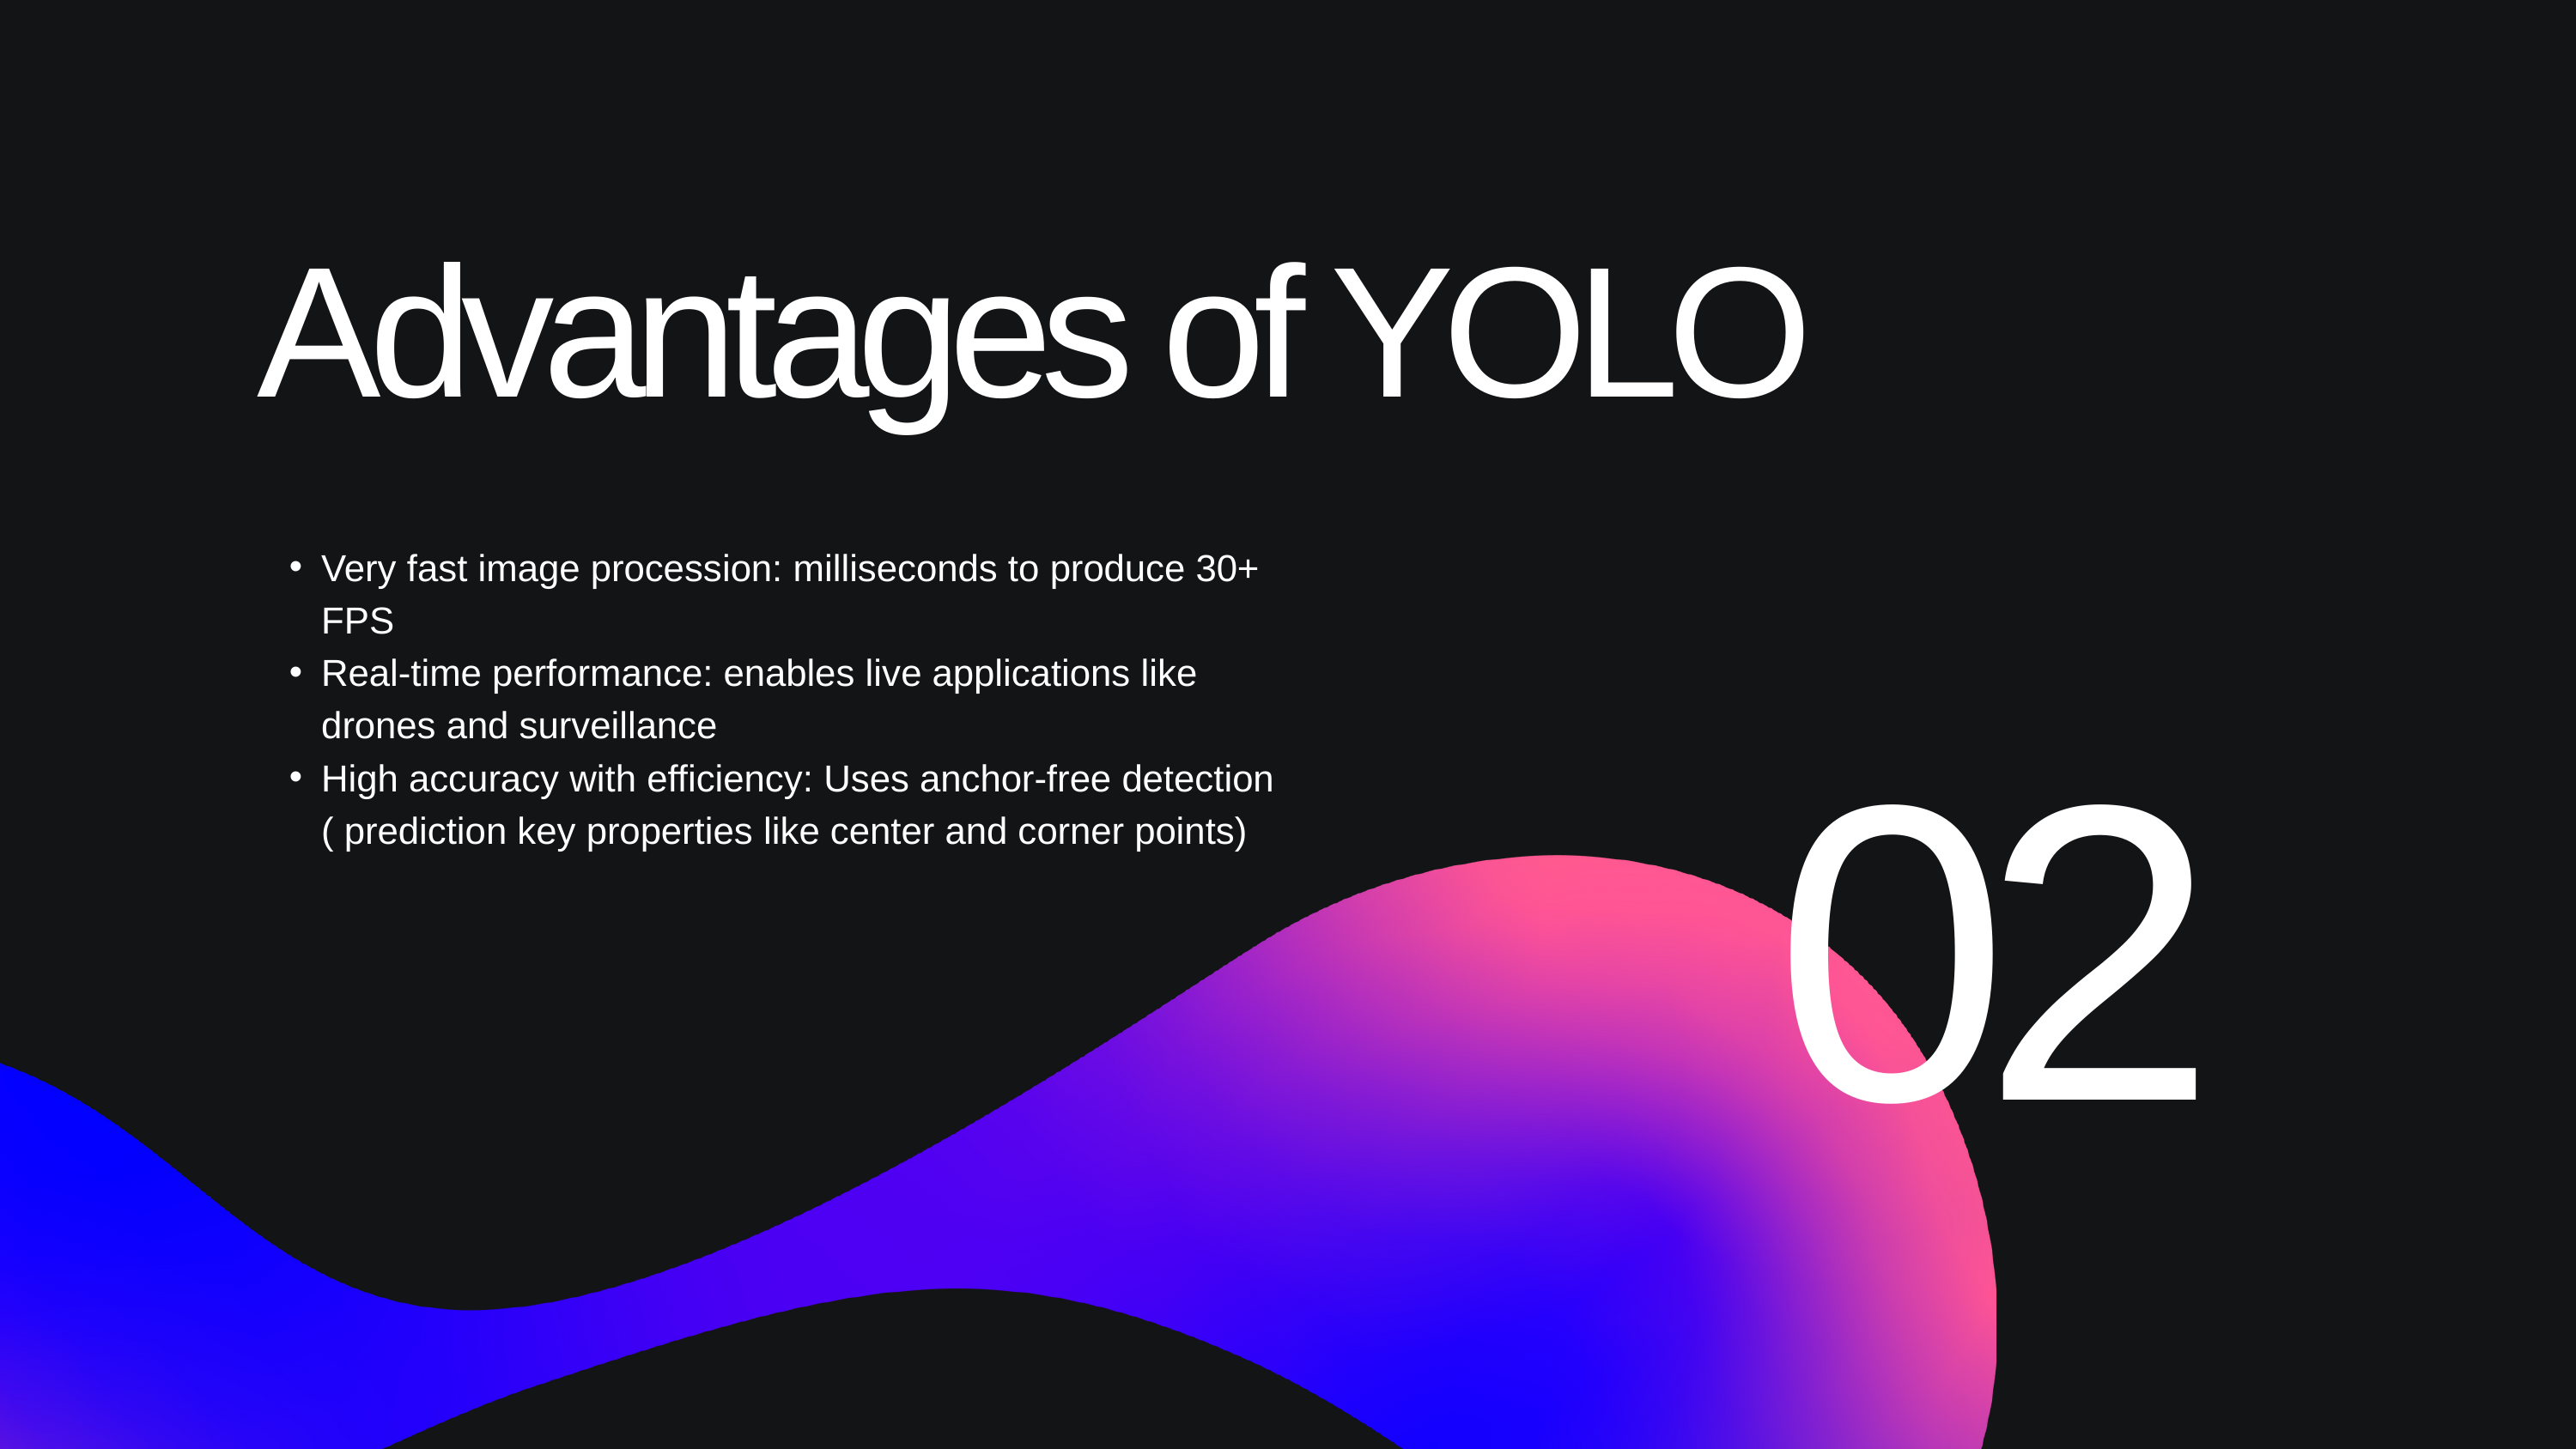

Advantages of YOLO
Very fast image procession: milliseconds to produce 30+ FPS
Real-time performance: enables live applications like drones and surveillance
High accuracy with efficiency: Uses anchor-free detection ( prediction key properties like center and corner points)
02